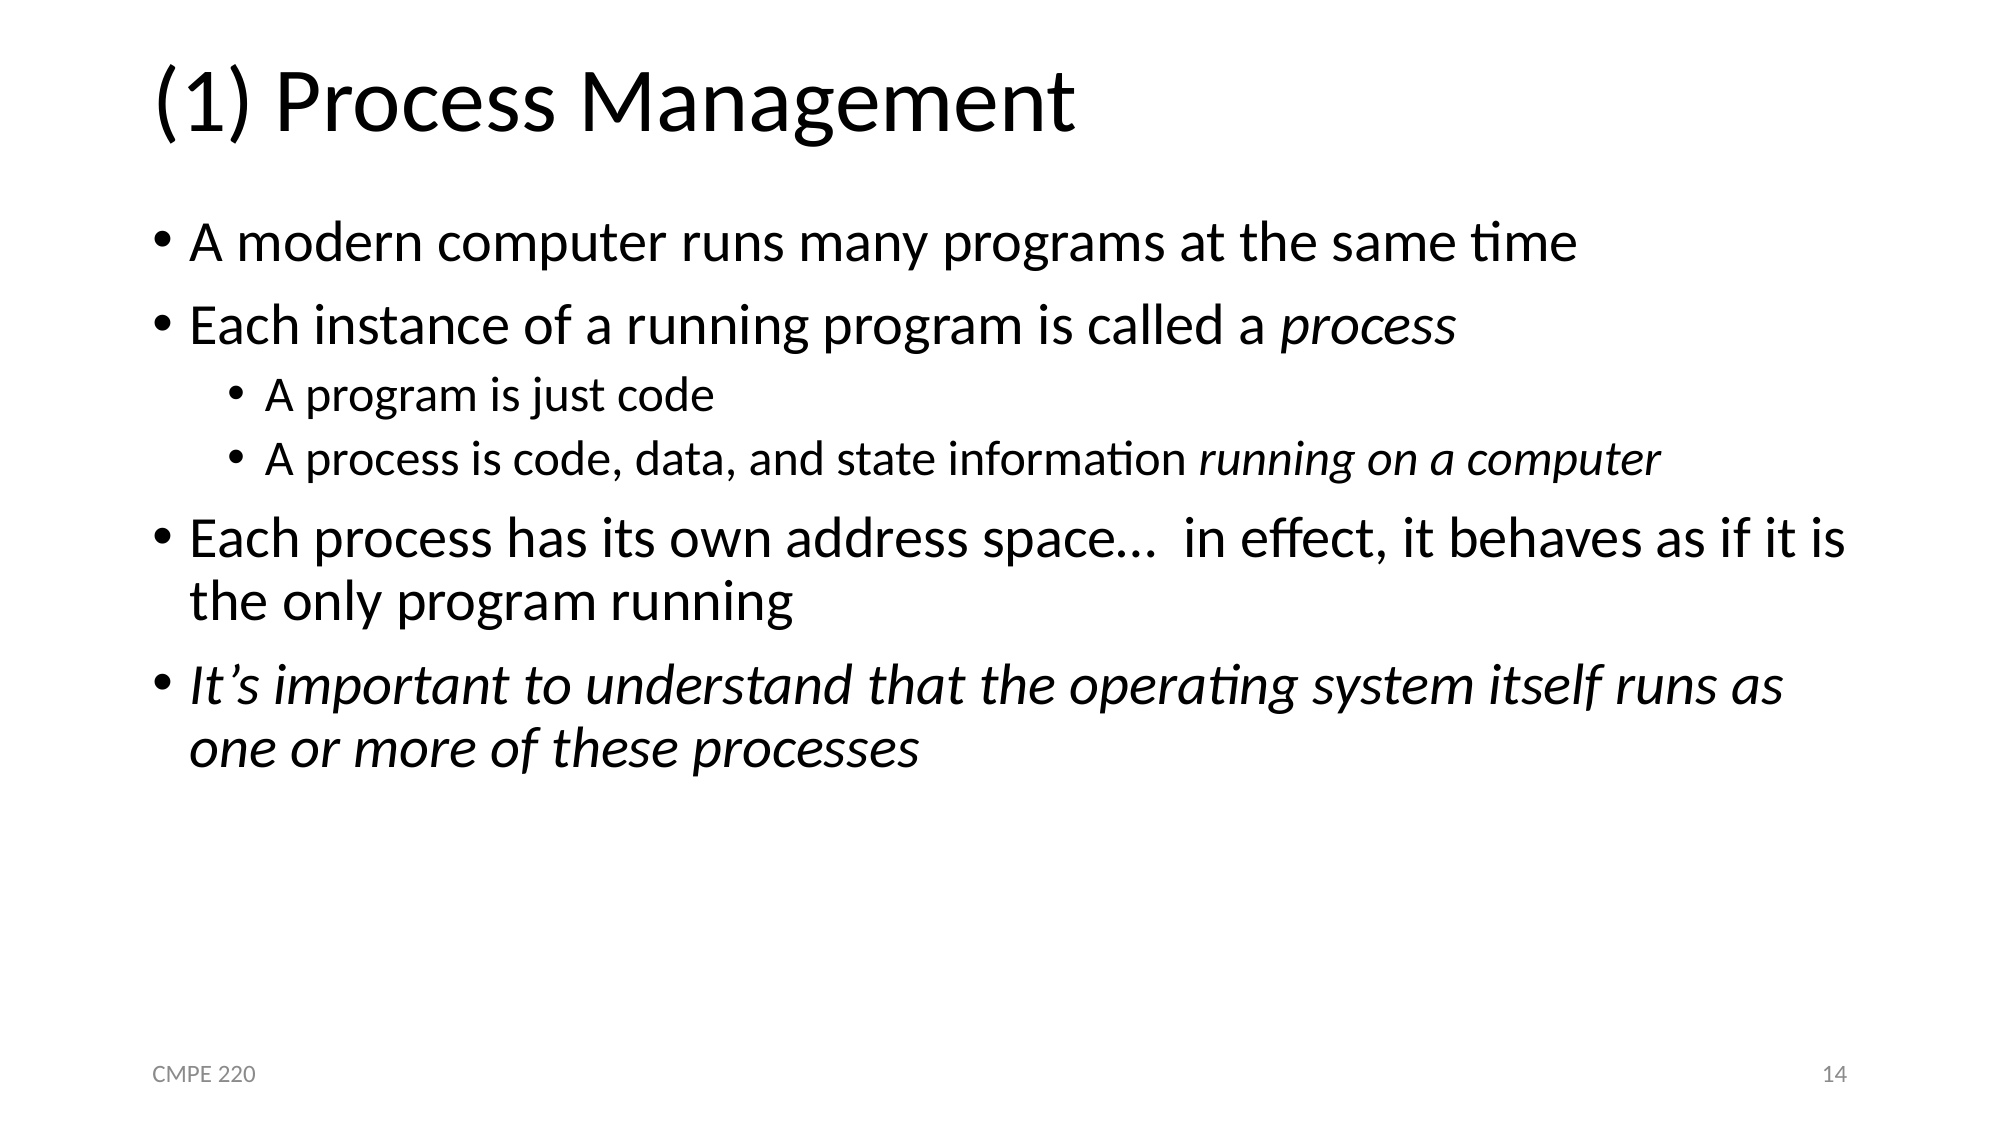

# (1) Process Management
A modern computer runs many programs at the same time
Each instance of a running program is called a process
A program is just code
A process is code, data, and state information running on a computer
Each process has its own address space…  in effect, it behaves as if it is the only program running
It’s important to understand that the operating system itself runs as one or more of these processes
CMPE 220
14